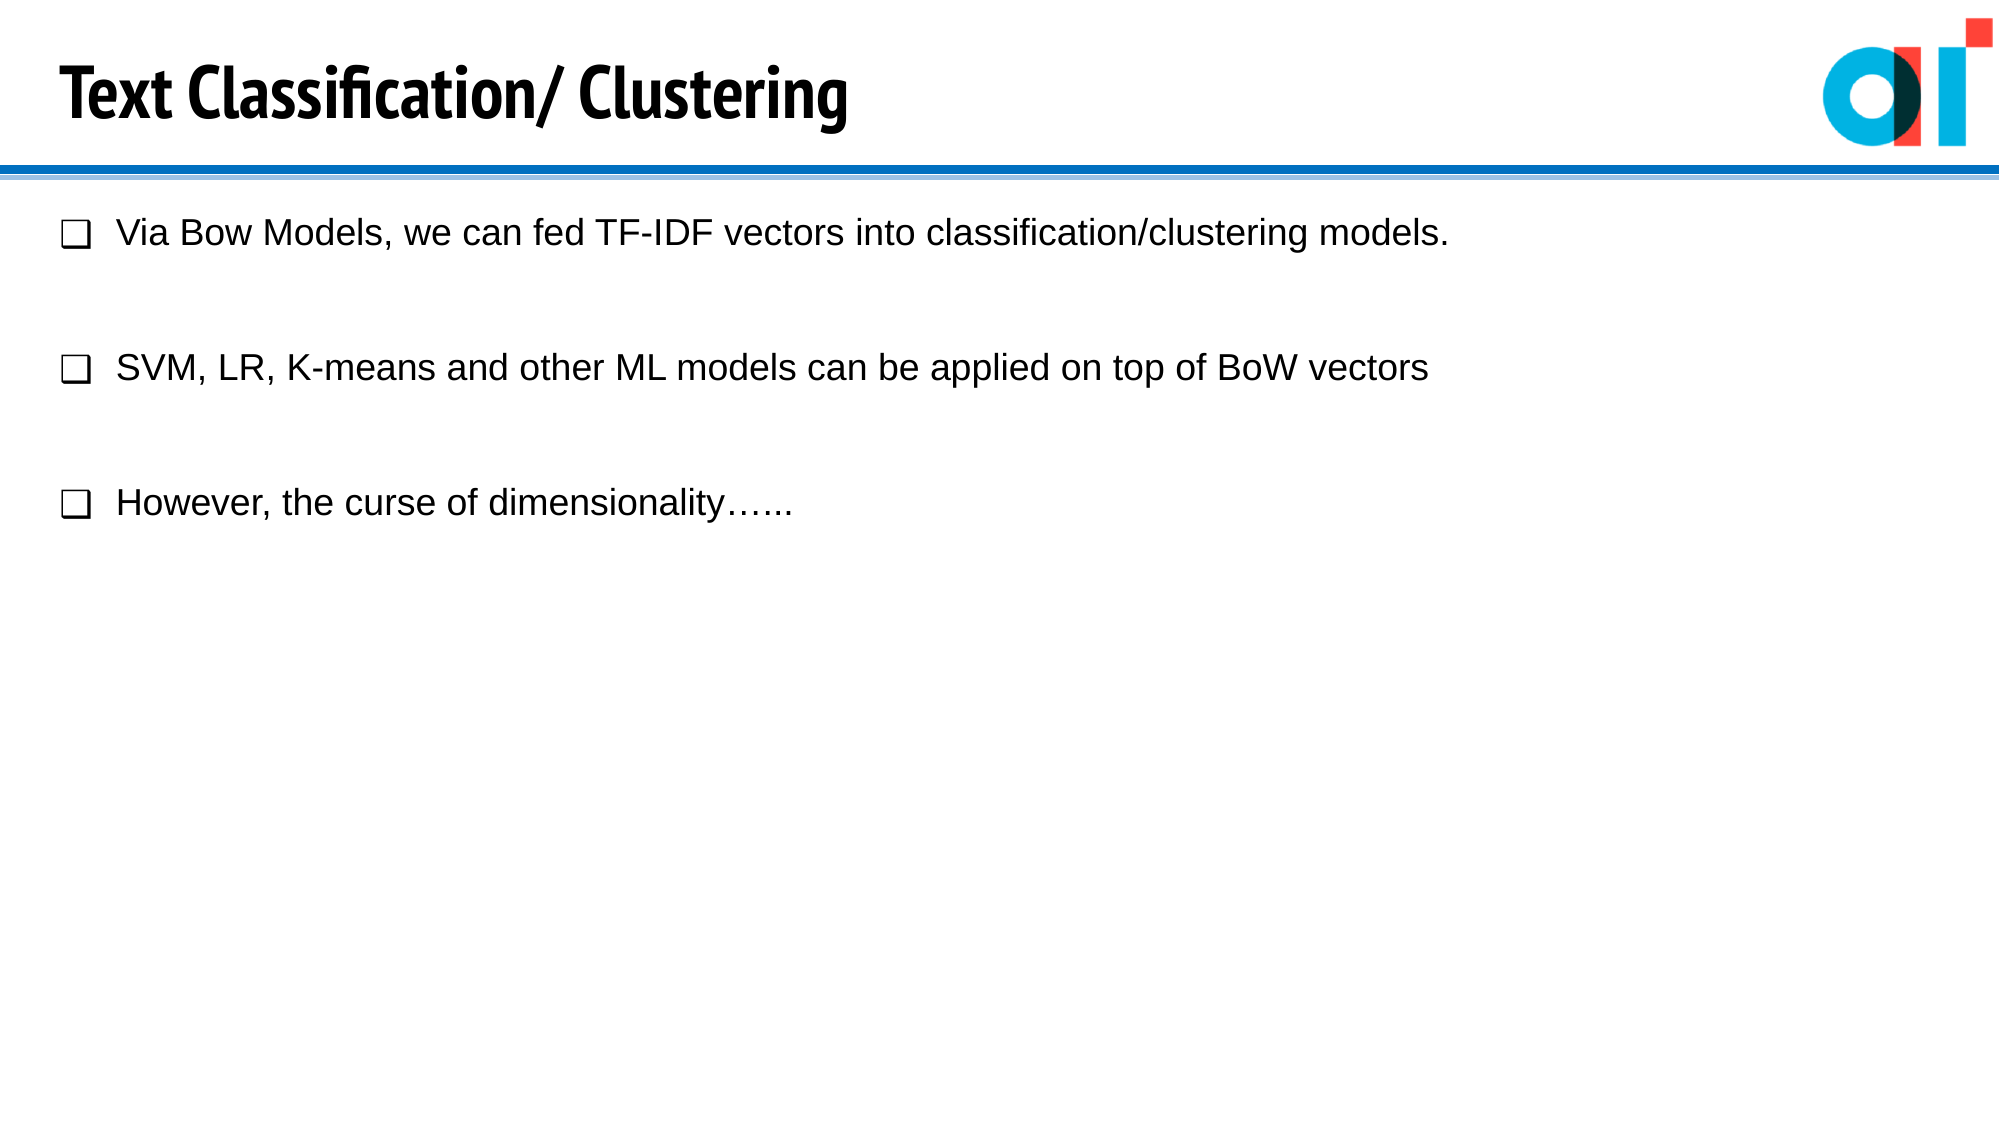

Text Classification/ Clustering
Via Bow Models, we can fed TF-IDF vectors into classification/clustering models.

SVM, LR, K-means and other ML models can be applied on top of BoW vectors

However, the curse of dimensionality…...